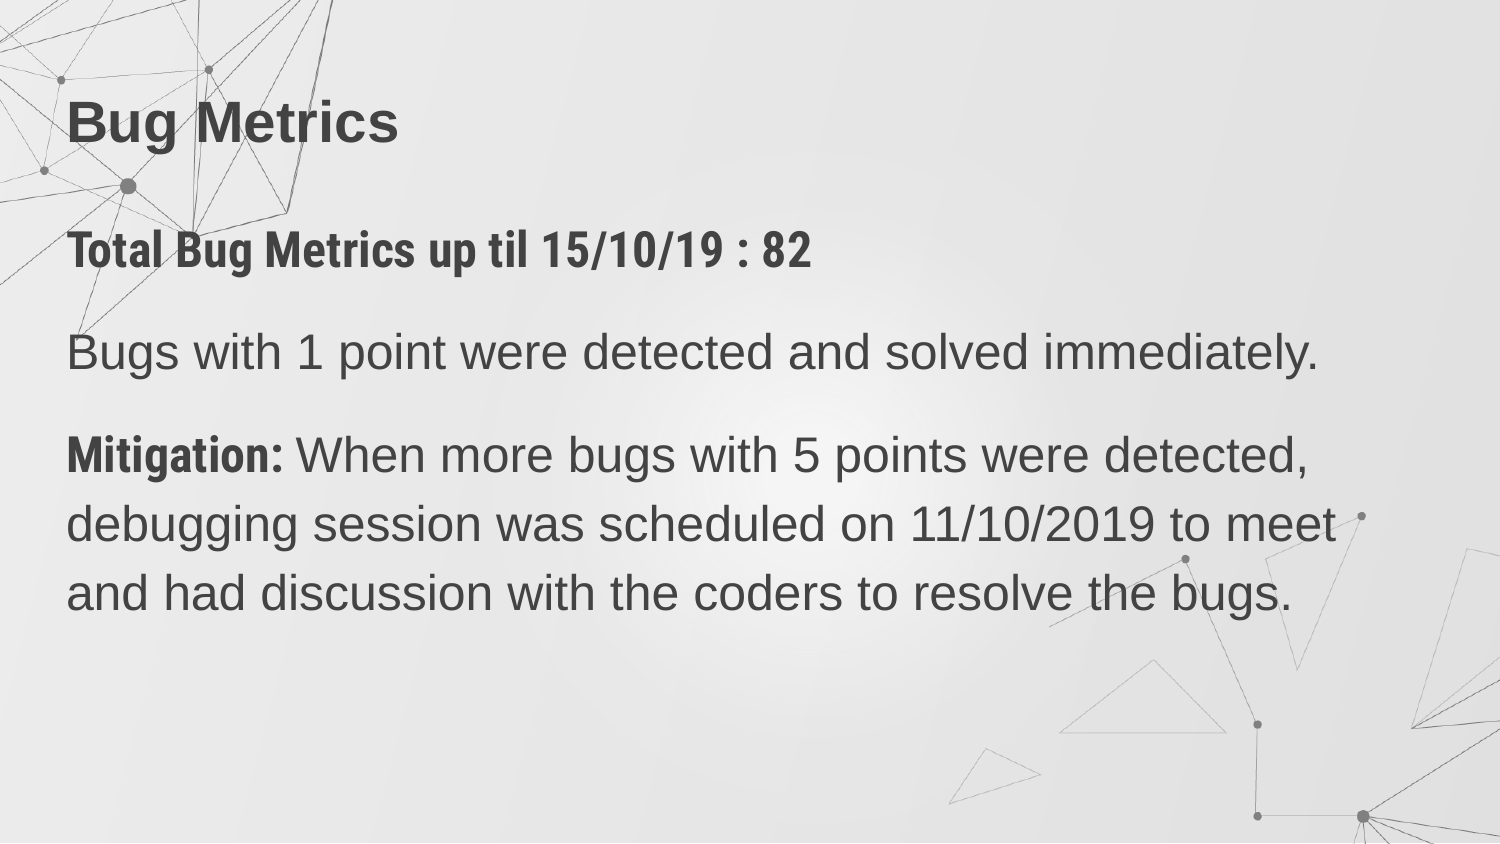

Bug Metrics
Total Bug Metrics up til 15/10/19 : 82
Bugs with 1 point were detected and solved immediately.
Mitigation: When more bugs with 5 points were detected, debugging session was scheduled on 11/10/2019 to meet and had discussion with the coders to resolve the bugs.